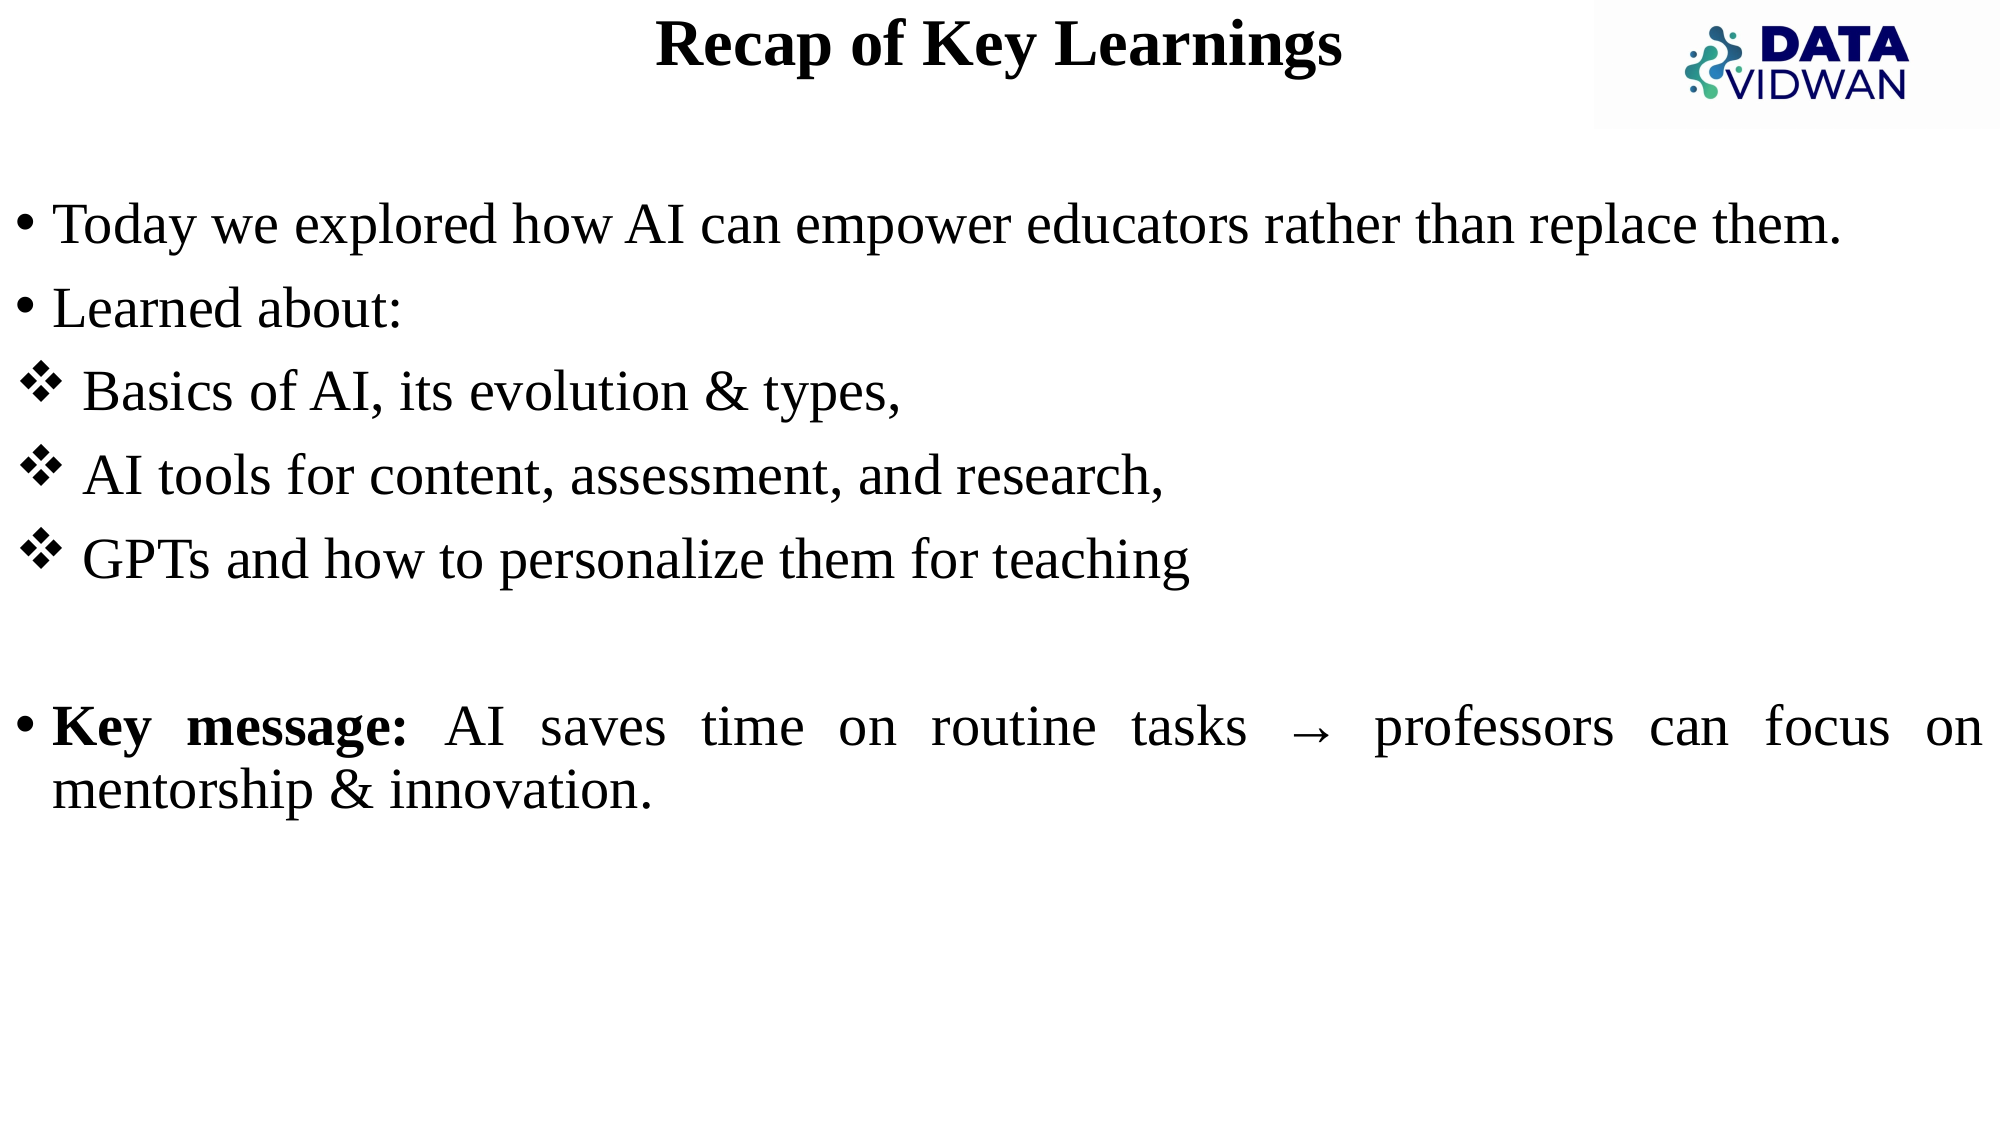

Recap of Key Learnings

Today we explored how AI can empower educators rather than replace them.
Learned about:
 Basics of AI, its evolution & types,
 AI tools for content, assessment, and research,
 GPTs and how to personalize them for teaching

Key message: AI saves time on routine tasks → professors can focus on mentorship & innovation.